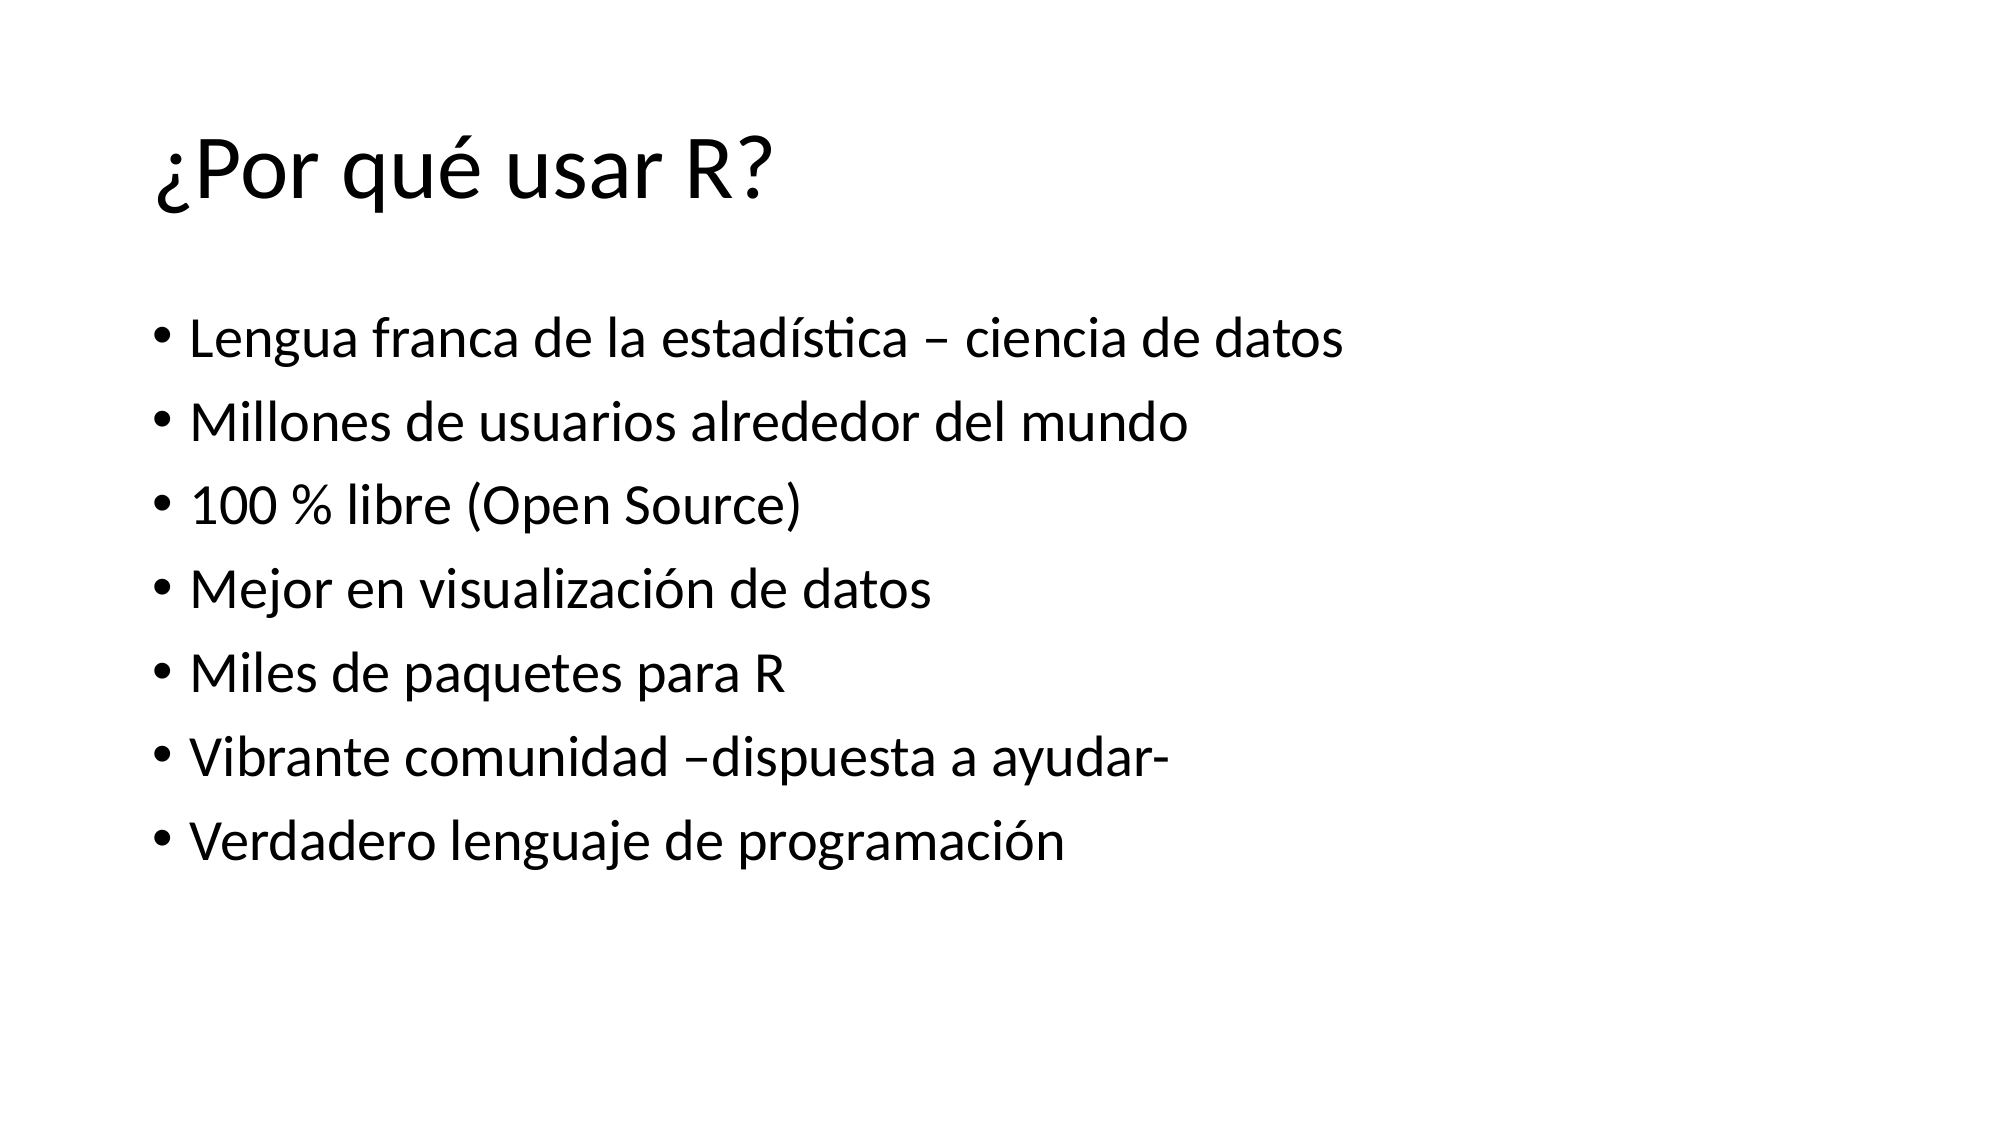

# ¿Por qué usar R?
Lengua franca de la estadística – ciencia de datos
Millones de usuarios alrededor del mundo
100 % libre (Open Source)
Mejor en visualización de datos
Miles de paquetes para R
Vibrante comunidad –dispuesta a ayudar-
Verdadero lenguaje de programación